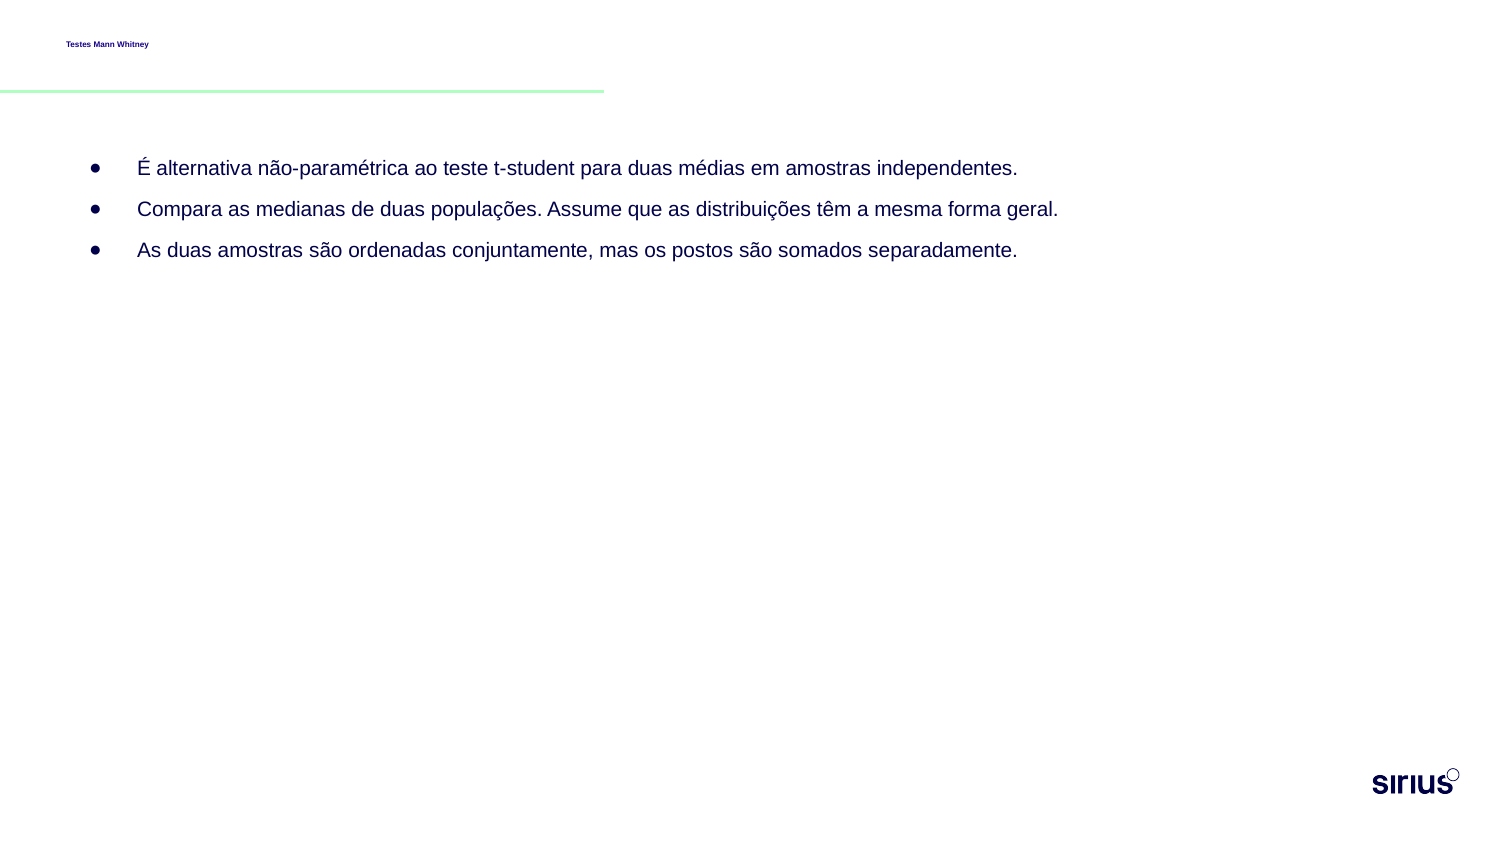

# Testes Mann Whitney

É alternativa não-paramétrica ao teste t-student para duas médias em amostras independentes.
Compara as medianas de duas populações. Assume que as distribuições têm a mesma forma geral.
As duas amostras são ordenadas conjuntamente, mas os postos são somados separadamente.